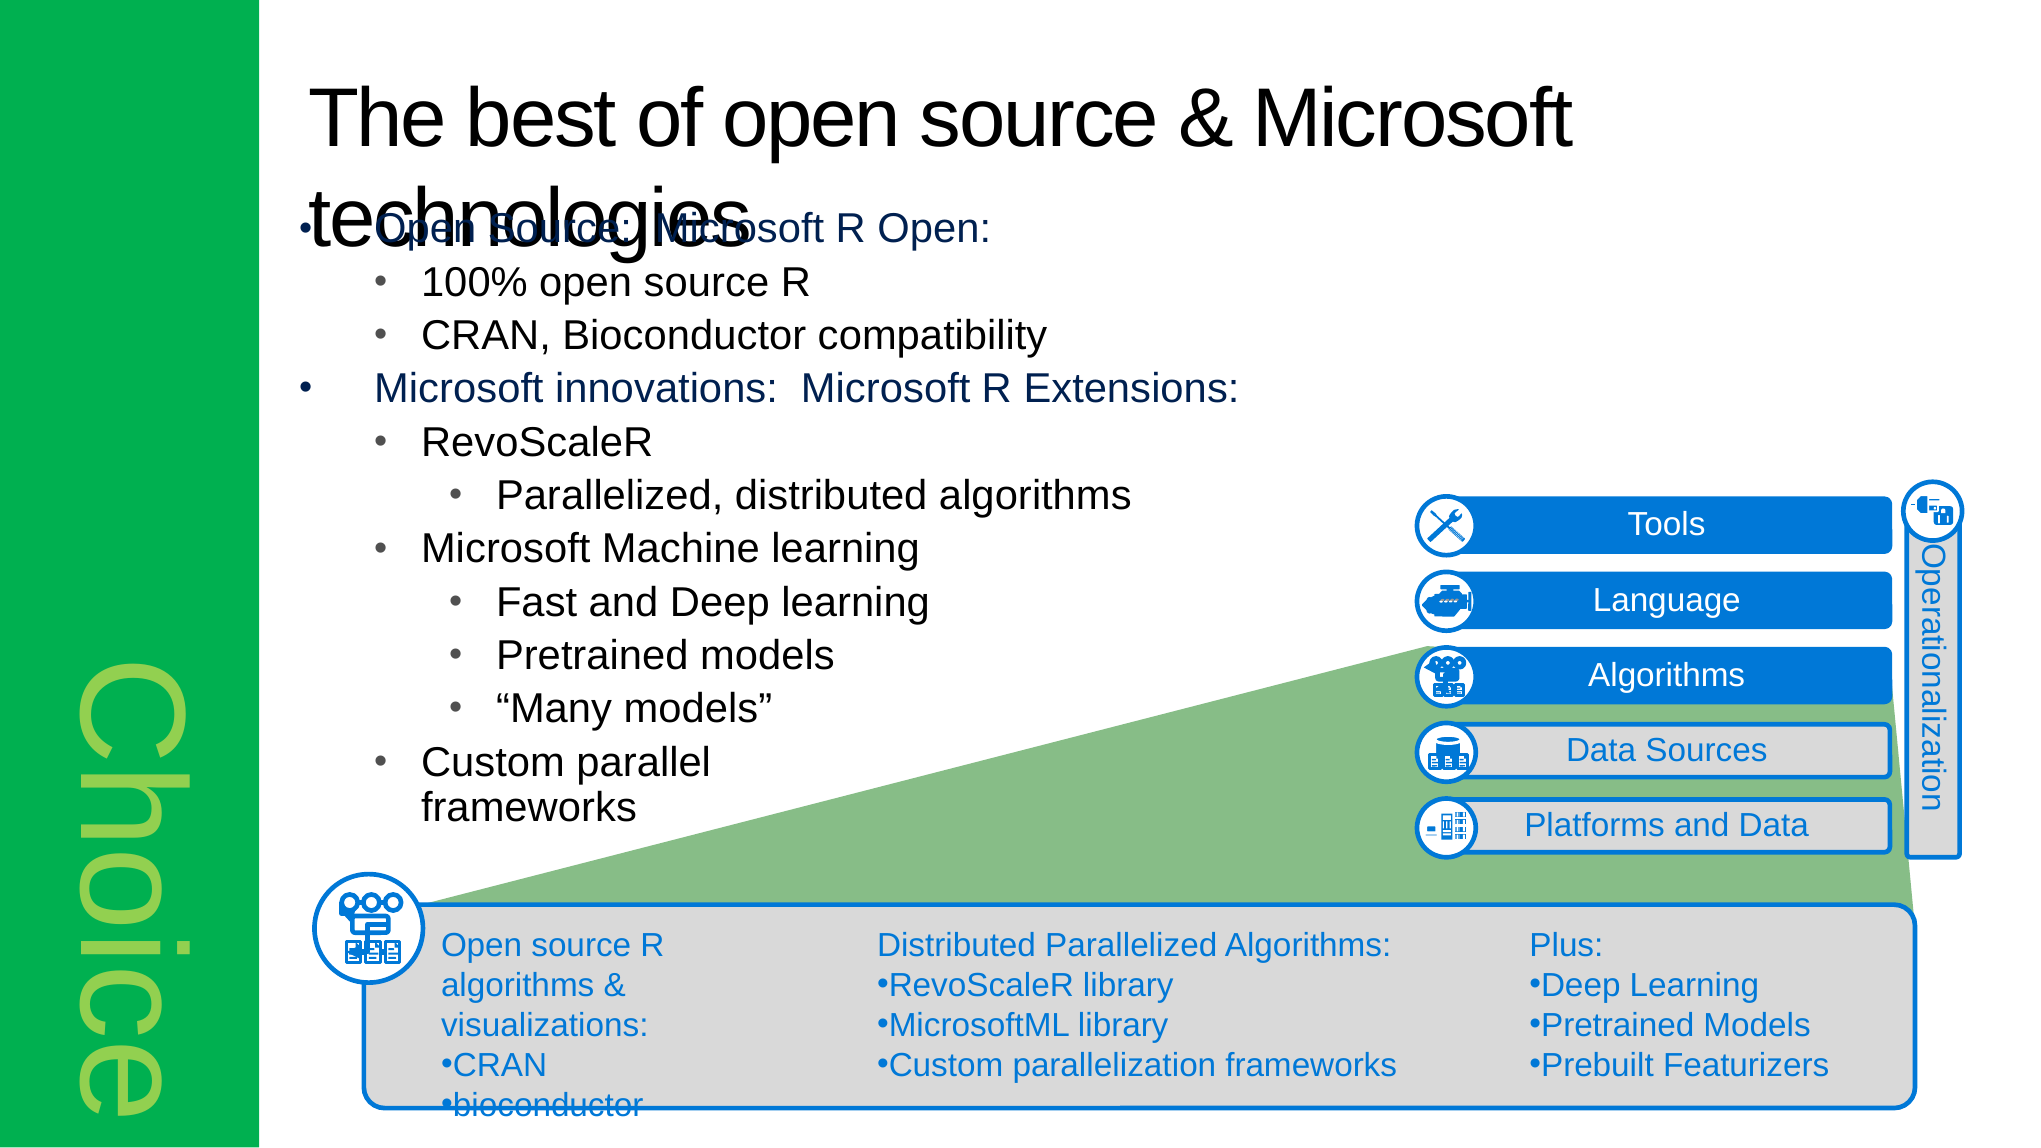

Choice
# The best of open source & Microsoft technologies
Open Source:  Microsoft R Open:
100% open source R
CRAN, Bioconductor compatibility
Microsoft innovations:  Microsoft R Extensions:
RevoScaleR
Parallelized, distributed algorithms
Microsoft Machine learning
Fast and Deep learning
Pretrained models
“Many models”
Custom parallel
frameworks

Operationalization
Tools

Language

Algorithms

Data Sources

Platforms and Data

Open source R algorithms & visualizations:
CRAN
bioconductor
Distributed Parallelized Algorithms:
RevoScaleR library
MicrosoftML library
Custom parallelization frameworks
Plus:
Deep Learning
Pretrained Models
Prebuilt Featurizers